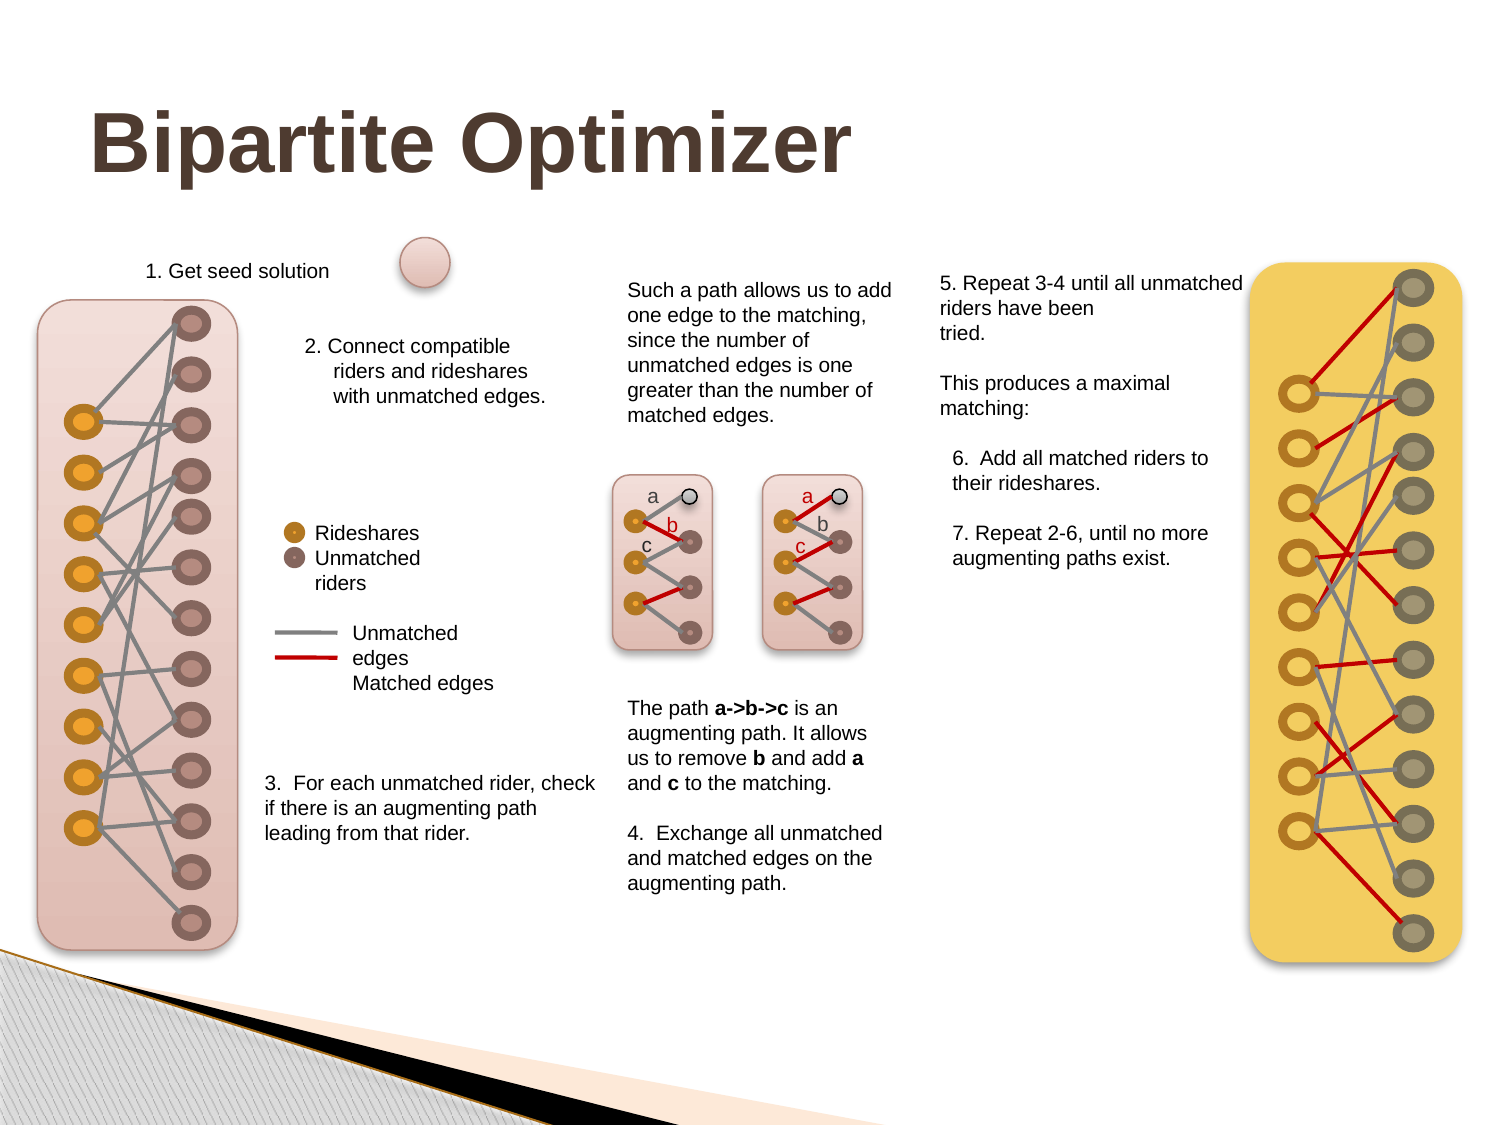

# Bipartite Optimizer

1. Get seed solution
5. Repeat 3-4 until all unmatched riders have been
tried.

This produces a maximal matching:

Such a path allows us to add one edge to the matching, since the number of unmatched edges is one greater than the number of matched edges.

2. Connect compatible
     riders and rideshares
     with unmatched edges.
6.  Add all matched riders to their rideshares.

7. Repeat 2-6, until no more augmenting paths exist.

a

b

c

a

b

c

Rideshares
Unmatched riders

Unmatched edges
Matched edges

The path a->b->c is an augmenting path. It allows us to remove b and add a and c to the matching.

4.  Exchange all unmatched and matched edges on the augmenting path.
3.  For each unmatched rider, check if there is an augmenting path leading from that rider.